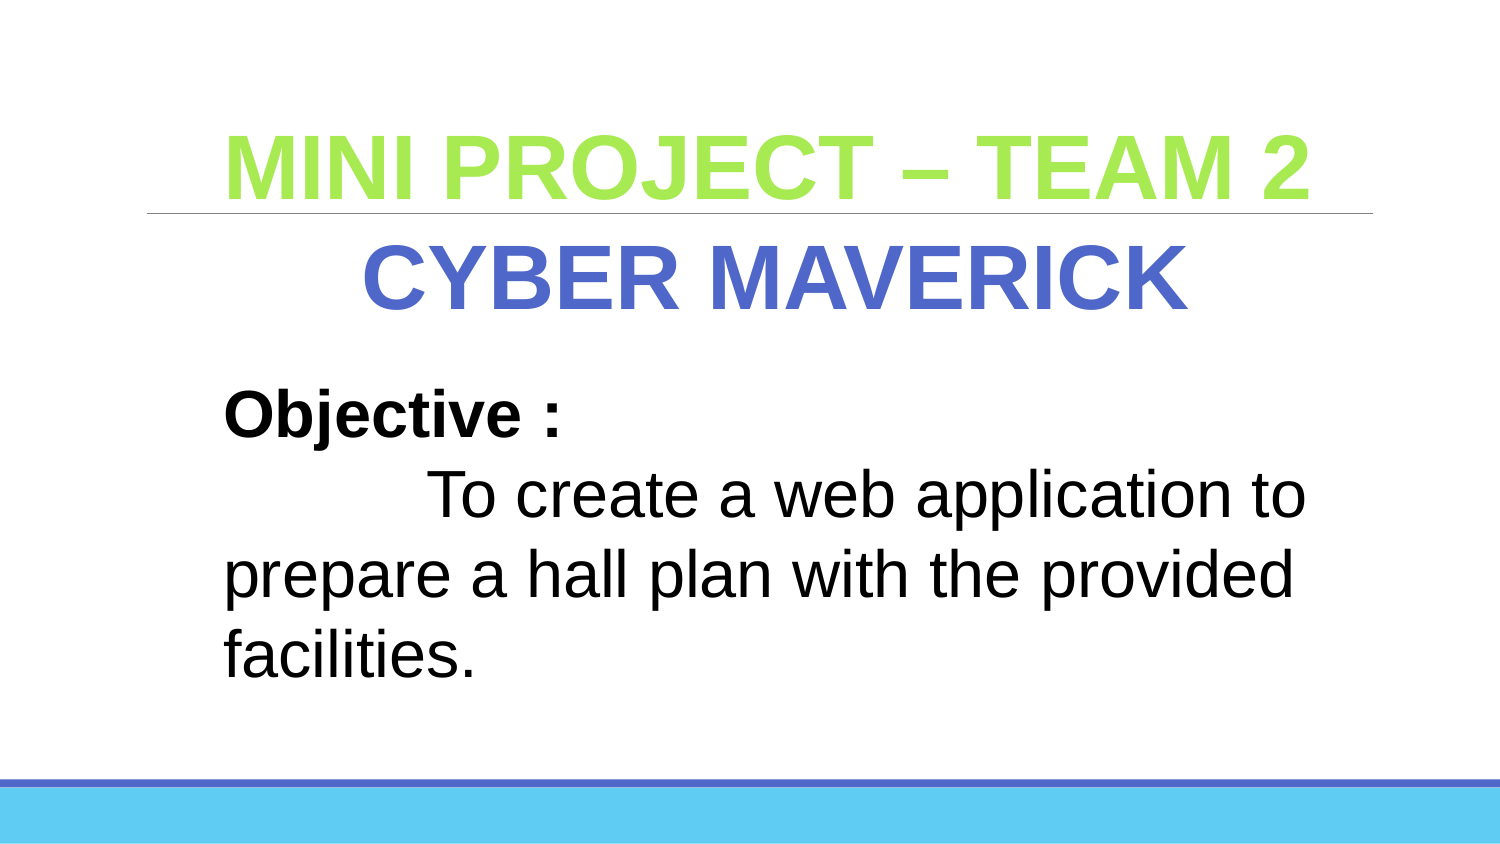

MINI PROJECT – TEAM 2
CYBER MAVERICK
Objective :
           To create a web application to prepare a hall plan with the provided facilities.